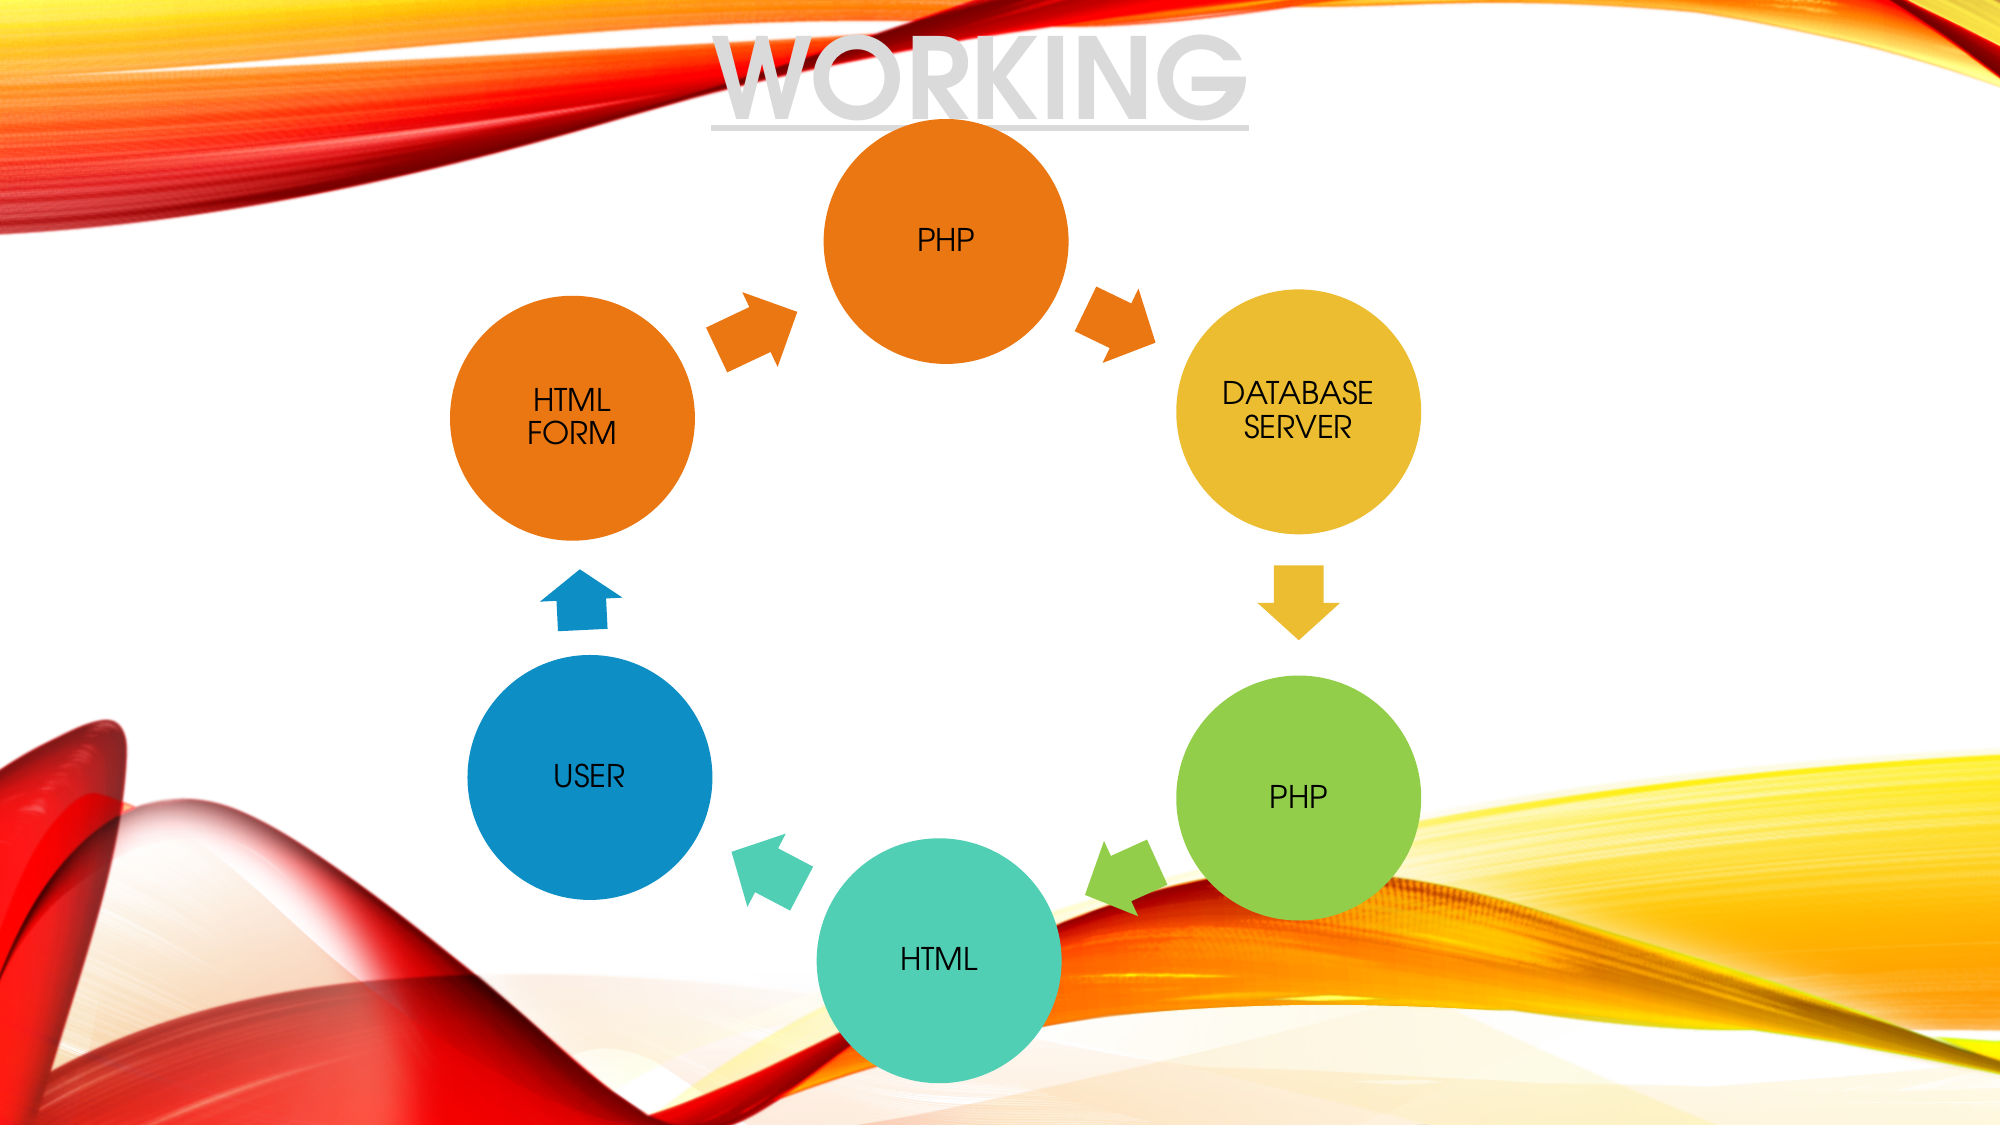

WORKING
PHP

DATABASE SERVER

PHP

HTML

USER

HTML FORM